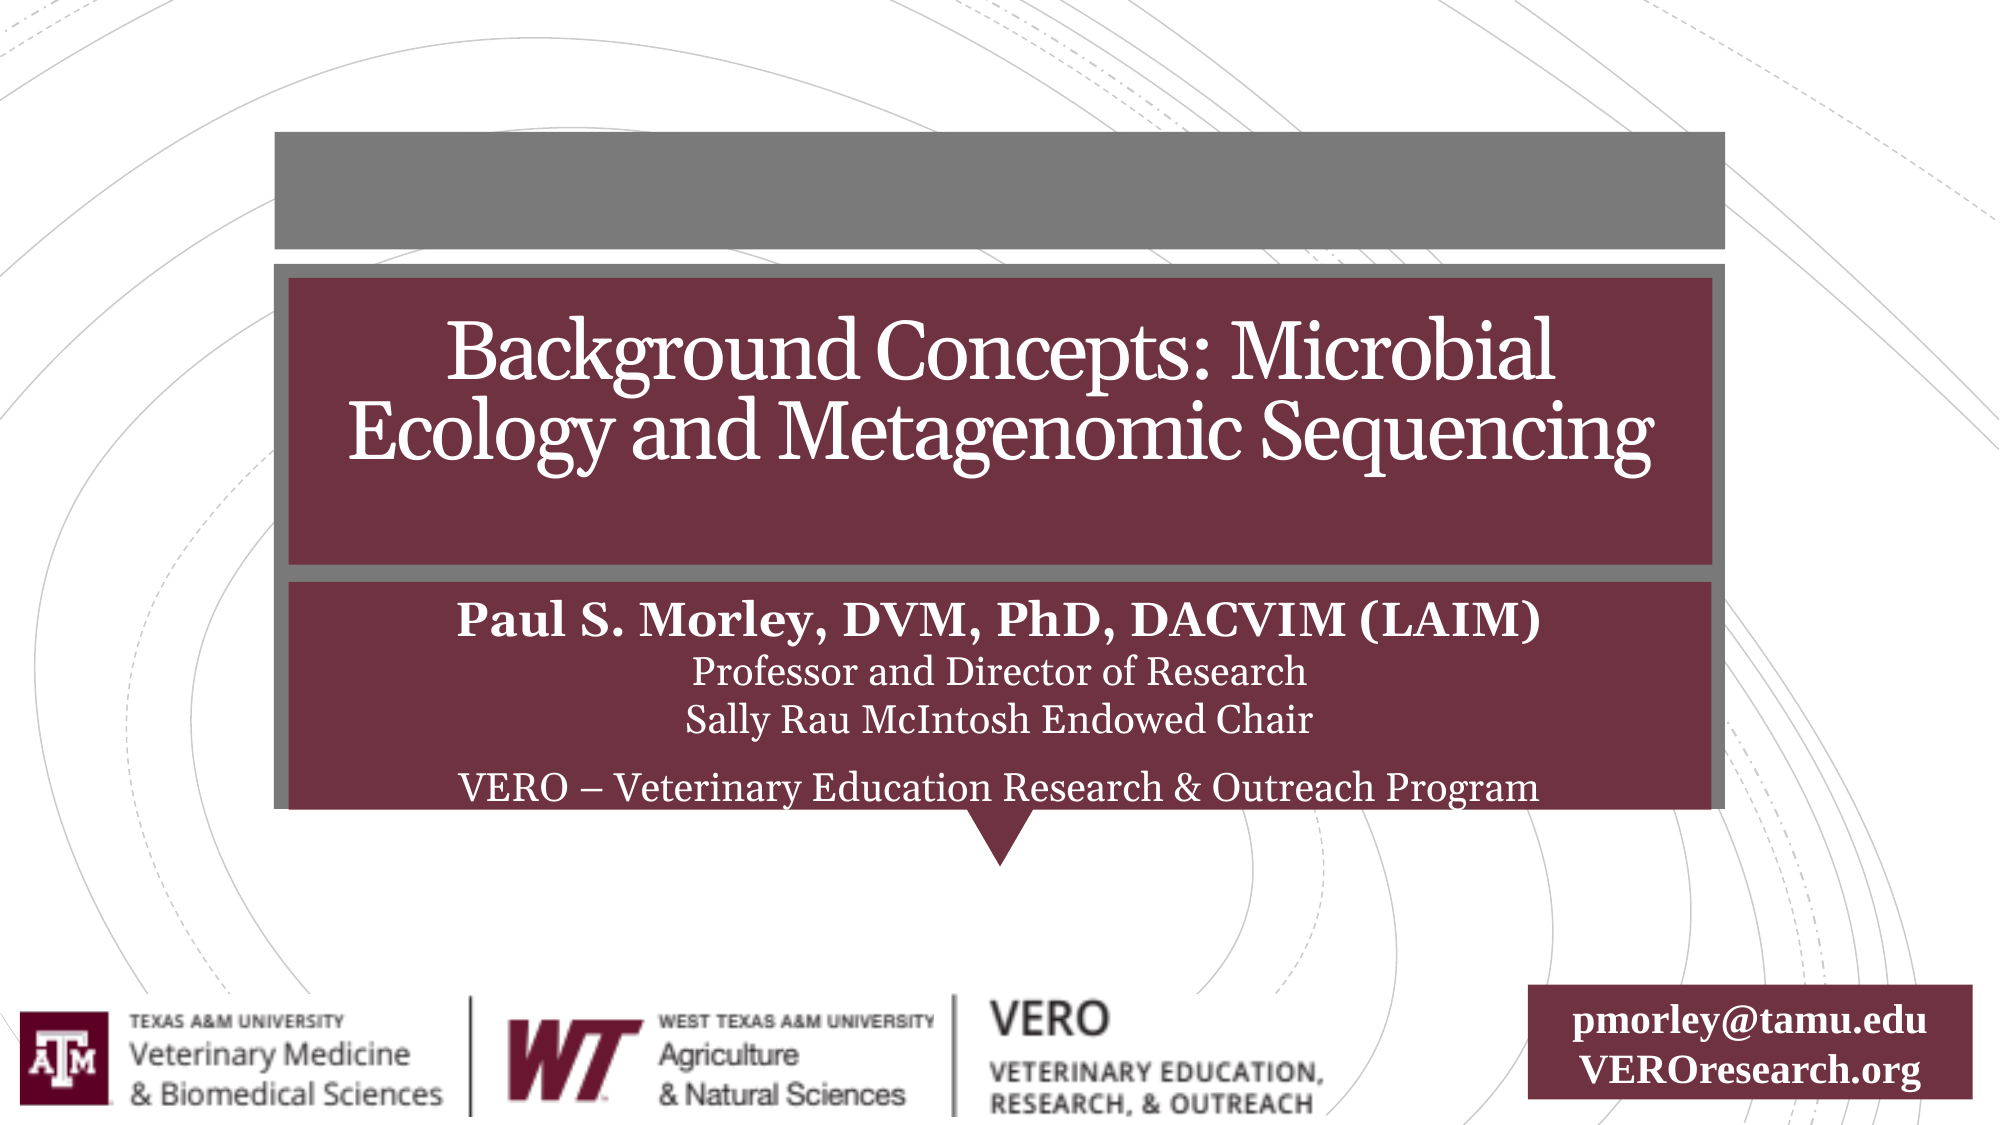

# Background Concepts: Microbial Ecology and Metagenomic Sequencing
Paul S. Morley, DVM, PhD, DACVIM (LAIM)
Professor and Director of Research
Sally Rau McIntosh Endowed Chair
VERO – Veterinary Education Research & Outreach Program
pmorley@tamu.edu
VEROresearch.org